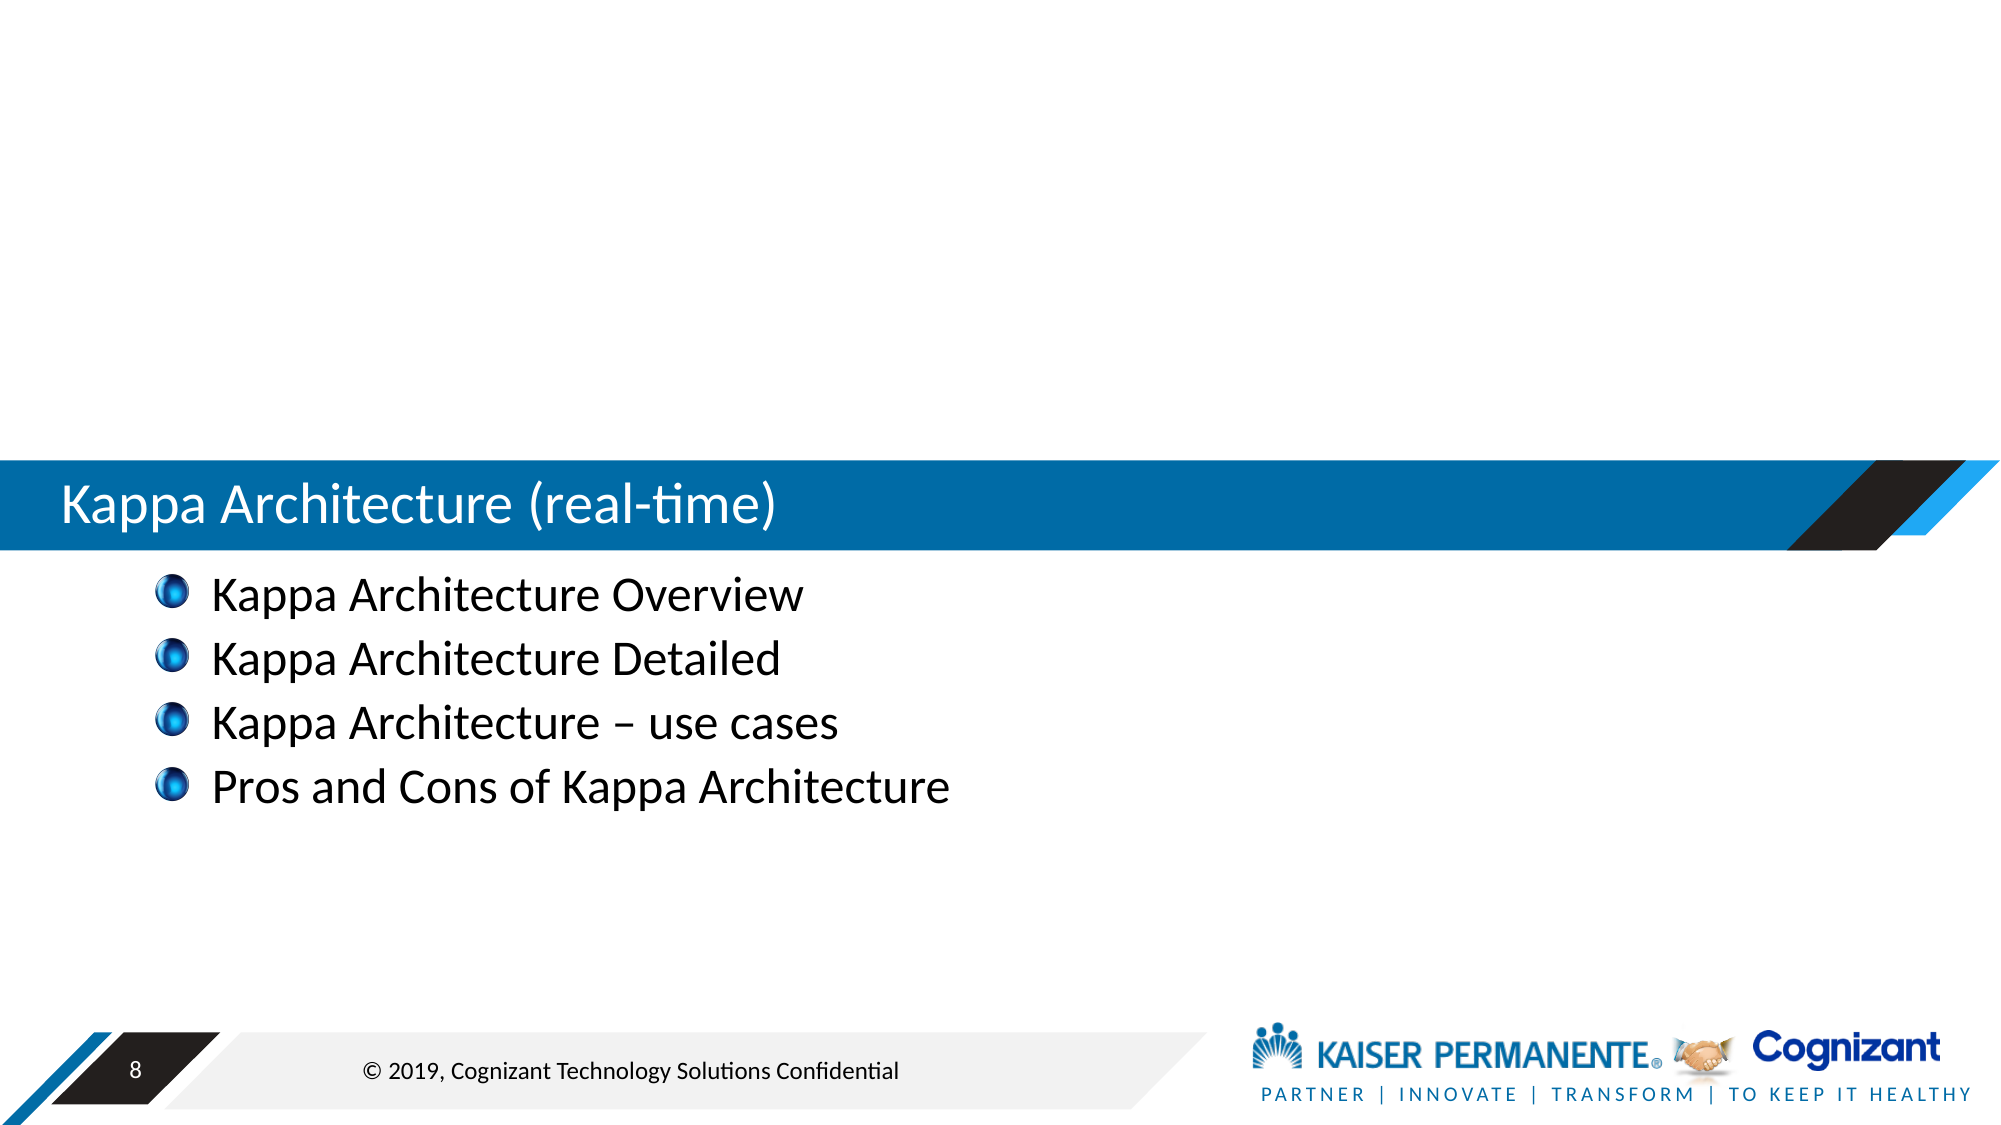

# Kappa Architecture (real-time)
Kappa Architecture Overview
Kappa Architecture Detailed
Kappa Architecture – use cases
Pros and Cons of Kappa Architecture